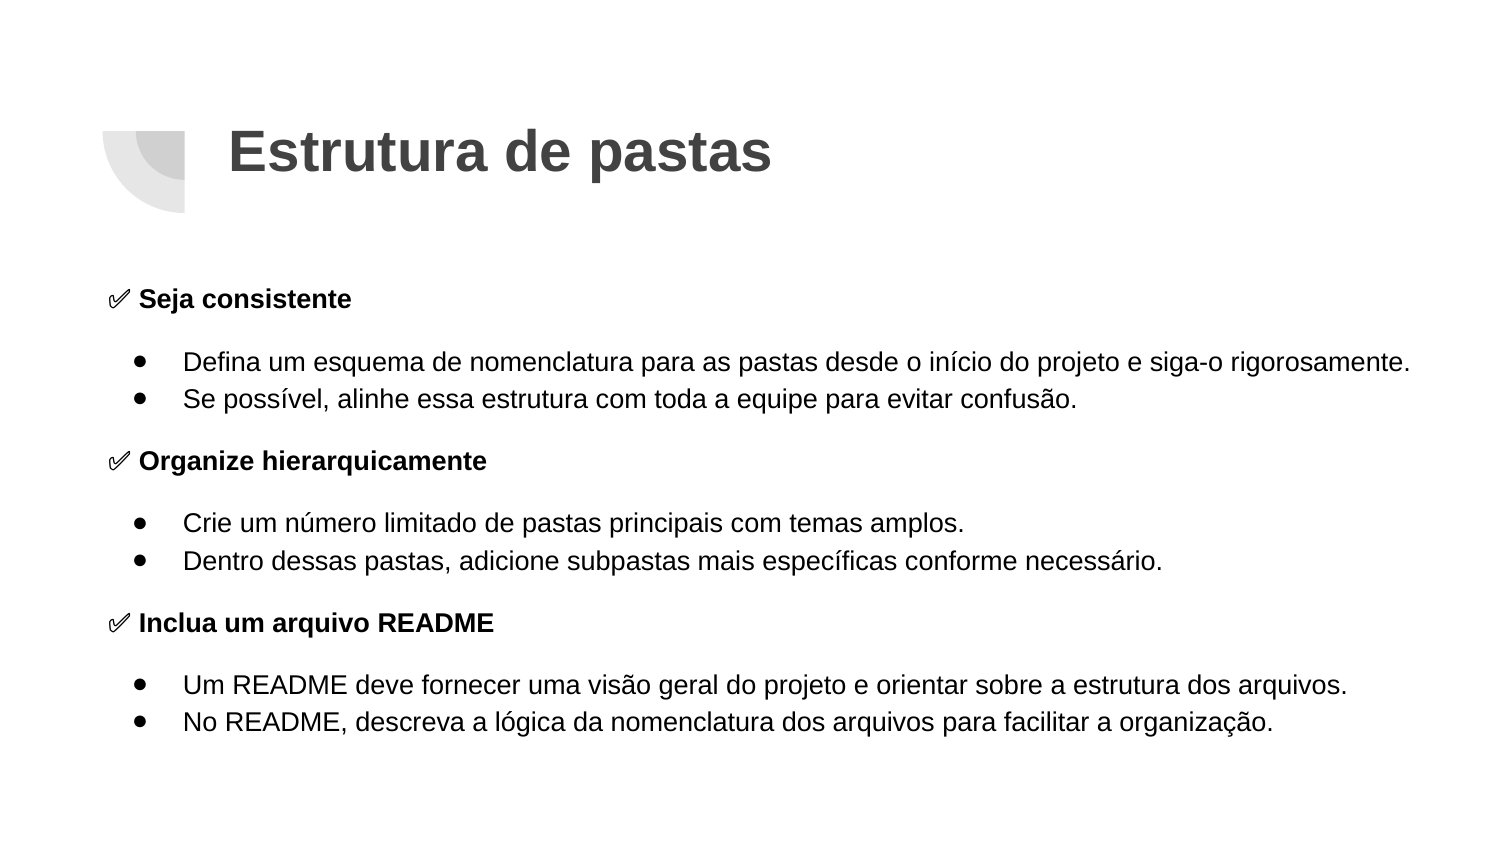

# Estrutura de pastas
✅ Seja consistente
Defina um esquema de nomenclatura para as pastas desde o início do projeto e siga-o rigorosamente.
Se possível, alinhe essa estrutura com toda a equipe para evitar confusão.
✅ Organize hierarquicamente
Crie um número limitado de pastas principais com temas amplos.
Dentro dessas pastas, adicione subpastas mais específicas conforme necessário.
✅ Inclua um arquivo README
Um README deve fornecer uma visão geral do projeto e orientar sobre a estrutura dos arquivos.
No README, descreva a lógica da nomenclatura dos arquivos para facilitar a organização.